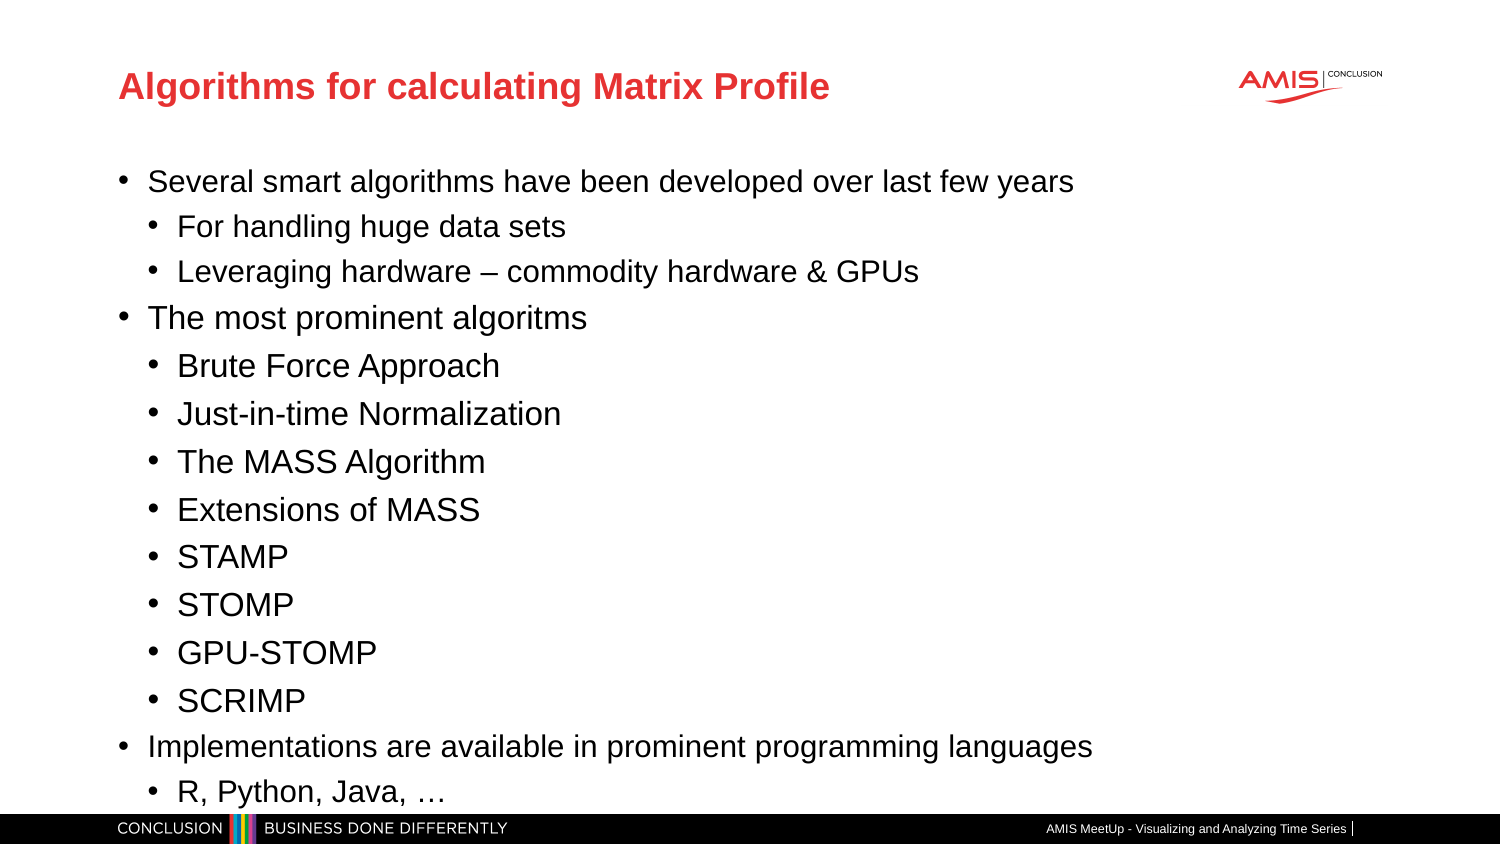

# Algorithms for calculating Matrix Profile
Several smart algorithms have been developed over last few years
For handling huge data sets
Leveraging hardware – commodity hardware & GPUs
The most prominent algoritms
Brute Force Approach
Just-in-time Normalization
The MASS Algorithm
Extensions of MASS
STAMP
STOMP
GPU-STOMP
SCRIMP
Implementations are available in prominent programming languages
R, Python, Java, …
AMIS MeetUp - Visualizing and Analyzing Time Series